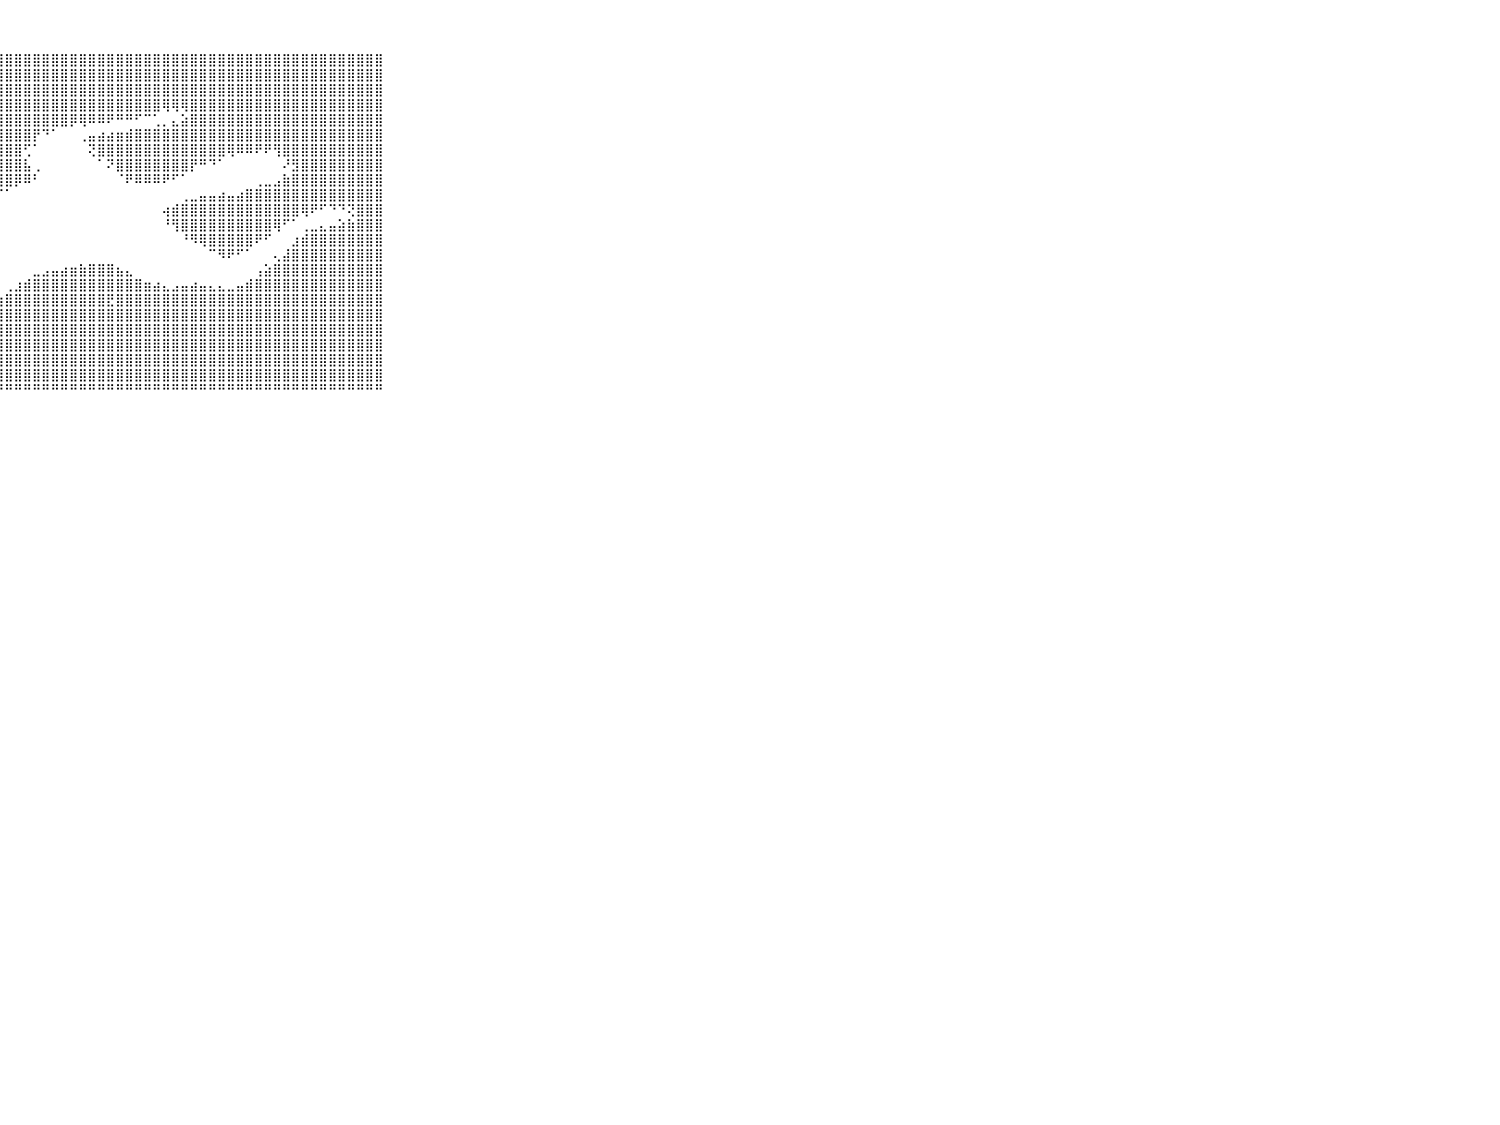

⠀⠀⠀⠀⠀⠀⠀⠀⠀⠀⠀⣼⣾⣿⣿⣿⣿⣿⣿⣿⣿⣿⣿⣿⣿⣿⣿⣿⣿⣿⣿⣿⣿⣿⣿⣿⣿⣿⣿⣿⣿⣿⣿⣿⣿⣿⣿⣿⣿⣿⣿⣿⣿⣿⣿⣿⣿⣿⣿⣿⣿⣿⣿⣿⣿⣿⣿⣿⣿⠀⠀⠀⠀⠀⠀⠀⠀⠀⠀⠀⠀
⠀⠀⠀⠀⠀⠀⠀⠀⠀⠀⠀⣿⣿⣿⣿⣿⣿⣿⣿⣿⣿⣿⣿⣿⣿⣿⣿⣿⣿⣿⣿⣿⣿⣿⣿⣿⣿⣿⣿⣿⣿⣿⣿⣿⣿⣿⣿⣿⣿⣿⣿⣿⣿⣿⣿⣿⣿⣿⣿⣿⣿⣿⣿⣿⣿⣿⣿⣿⣿⠀⠀⠀⠀⠀⠀⠀⠀⠀⠀⠀⠀
⠀⠀⠀⠀⠀⠀⠀⠀⠀⠀⠀⣿⣿⣿⣿⣿⣿⣿⣿⣿⣿⣿⣿⣿⣿⣿⣿⣿⣿⣿⣿⣿⣿⣿⣿⣿⣿⣿⣿⣿⣿⣿⣿⣿⣿⣿⣿⣿⣿⣿⣿⣿⣿⣿⣿⣿⣿⣿⣿⣿⣿⣿⣿⣿⣿⣿⣿⣿⣿⠀⠀⠀⠀⠀⠀⠀⠀⠀⠀⠀⠀
⠀⠀⠀⠀⠀⠀⠀⠀⠀⠀⠀⣿⣿⣿⣿⣿⣿⣿⣿⣿⣿⣿⣿⣿⣿⣿⣿⣿⣿⣿⣿⣿⣿⣿⣿⣿⣿⣿⣿⣿⣿⣿⣿⣿⣿⢿⢿⢿⣿⣿⣿⣿⣿⣿⣿⣿⣿⣿⣿⣿⣿⣿⣿⣿⣿⣿⣿⣿⣿⠀⠀⠀⠀⠀⠀⠀⠀⠀⠀⠀⠀
⠀⠀⠀⠀⠀⠀⠀⠀⠀⠀⠀⣿⣿⣿⣿⣿⣿⣿⣿⣿⣿⣿⣿⣿⣿⣿⣿⣿⣿⣿⣿⣿⣿⣿⣿⡿⢿⠿⠿⠟⠛⠛⠋⠉⢁⡀⣄⣵⣿⣿⣿⣿⣿⣿⣿⣿⣿⣿⣿⣿⣿⣿⣿⣿⣿⣿⣿⣿⣿⠀⠀⠀⠀⠀⠀⠀⠀⠀⠀⠀⠀
⠀⠀⠀⠀⠀⠀⠀⠀⠀⠀⠀⣿⣿⣿⣿⣿⣿⣿⣿⣿⣿⣿⣿⣿⣿⣿⣿⣿⣿⣿⣿⡟⠙⠁⠀⠀⢀⣤⣴⣴⣶⣾⣿⣿⣿⣿⣿⣿⣿⣿⣿⣿⣿⣿⣿⣿⣿⣿⣿⣿⣿⣿⣿⣿⣿⣿⣿⣿⣿⠀⠀⠀⠀⠀⠀⠀⠀⠀⠀⠀⠀
⠀⠀⠀⠀⠀⠀⠀⠀⠀⠀⠀⣿⣿⣿⣿⣿⣿⣿⣿⣿⣿⣿⣿⣿⣿⣿⣿⣿⣿⣿⢋⠁⠀⠀⠀⠀⠀⢝⣿⣿⣿⣿⣿⣿⣿⣿⣿⣿⣿⣿⣿⣿⢿⠿⠿⠟⠟⢻⣿⣿⣿⣿⣿⣿⣿⣿⣿⣿⣿⠀⠀⠀⠀⠀⠀⠀⠀⠀⠀⠀⠀
⠀⠀⠀⠀⠀⠀⠀⠀⠀⠀⠀⣿⣿⣿⣿⣿⣿⣿⣿⣿⣿⣿⣿⣿⣿⣿⣿⣿⣿⣿⣧⢀⠀⠀⠀⠀⠀⠀⠁⠝⣿⣿⣿⣿⣿⣿⣿⣿⡟⠛⠙⠁⠀⠀⠀⠀⠀⠀⠜⣻⣿⣿⣿⣿⣿⣿⣿⣿⣿⠀⠀⠀⠀⠀⠀⠀⠀⠀⠀⠀⠀
⠀⠀⠀⠀⠀⠀⠀⠀⠀⠀⠀⣿⣿⣿⣿⣿⣿⣿⣿⣿⣿⣿⣿⣿⣿⣿⣿⣿⣿⡿⠿⠃⠀⠀⠀⠀⠀⠀⠀⠀⠈⠟⠿⠿⠿⠟⠋⠁⠀⠀⠀⠀⠀⠀⠀⢀⣀⣠⣷⣿⣿⣿⣿⣿⣿⣿⣿⣿⣿⠀⠀⠀⠀⠀⠀⠀⠀⠀⠀⠀⠀
⠀⠀⠀⠀⠀⠀⠀⠀⠀⠀⠀⢿⠿⠿⠿⠿⠿⠿⠿⠿⠿⠿⢿⣿⢿⠟⠛⠋⠁⠀⠀⠀⠀⠀⠀⠀⠀⠀⠀⠀⠀⠀⠀⠀⠀⠀⠀⢀⣀⣤⣤⣴⣤⣴⣿⣿⣿⣿⣿⣿⣿⣿⣿⣿⣿⣿⣿⣿⣿⠀⠀⠀⠀⠀⠀⠀⠀⠀⠀⠀⠀
⠀⠀⠀⠀⠀⠀⠀⠀⠀⠀⠀⠀⠀⠀⠀⠀⠀⠀⠀⠀⠀⠀⠀⠀⠀⠀⠀⠀⠀⠀⠀⠀⠀⠀⠀⠀⠀⠀⠀⠀⠀⠀⠀⠀⠀⢴⣾⣿⣿⣿⣿⣿⣿⣿⣿⣿⣿⣿⣿⣿⢿⠟⠋⠙⠙⢝⣿⣿⣿⠀⠀⠀⠀⠀⠀⠀⠀⠀⠀⠀⠀
⠀⠀⠀⠀⠀⠀⠀⠀⠀⠀⠀⠀⠀⠀⠀⠀⠀⠀⠀⠀⠀⠀⠀⠀⠀⠀⠀⠀⠀⠀⠀⠀⠀⠀⠀⠀⠀⠀⠀⠀⠀⠀⠀⠀⠀⠘⢻⣿⣿⣿⣿⣿⣿⣿⣿⣿⣿⢿⠋⠁⢀⣀⣄⣤⣵⣷⣿⣿⣿⠀⠀⠀⠀⠀⠀⠀⠀⠀⠀⠀⠀
⠀⠀⠀⠀⠀⠀⠀⠀⠀⠀⠀⠀⠀⠀⠀⠀⠀⠀⠀⠀⠀⠀⠀⠀⠀⠀⠀⠀⠀⠀⠀⠀⠀⠀⠀⠀⠀⠀⠀⠀⠀⠀⠀⠀⠀⠀⠀⠘⠻⢿⣿⣿⣿⣿⣿⠟⠋⠀⠀⣰⣾⣿⣿⣿⣿⣿⣿⣿⣿⠀⠀⠀⠀⠀⠀⠀⠀⠀⠀⠀⠀
⠀⠀⠀⠀⠀⠀⠀⠀⠀⠀⠀⣄⣀⣀⣀⣀⢀⠀⠀⠀⠀⠀⠀⠀⠀⠀⠀⠀⠀⠀⠀⠀⠀⠀⠀⠀⠀⠀⠀⠀⠀⠀⠀⠀⠀⠀⠀⠀⠀⠀⠉⠻⠟⠋⠁⠀⠀⢄⣼⣿⣿⣿⣿⣿⣿⣿⣿⣿⣿⠀⠀⠀⠀⠀⠀⠀⠀⠀⠀⠀⠀
⠀⠀⠀⠀⠀⠀⠀⠀⠀⠀⠀⣿⣿⣿⣿⣿⠏⠀⠀⠀⠀⠀⠀⠀⠀⠀⠀⠀⠀⠀⠀⣀⣠⣤⣴⣶⣷⣿⣿⣿⣦⣄⠀⠀⠀⠀⠀⠀⠀⠀⠀⠀⠀⠀⠀⢠⣵⣿⣿⣿⣿⣿⣿⣿⣿⣿⣿⣿⣿⠀⠀⠀⠀⠀⠀⠀⠀⠀⠀⠀⠀
⠀⠀⠀⠀⠀⠀⠀⠀⠀⠀⠀⣿⣿⣿⡿⠋⠀⠀⠀⠀⠀⠀⠀⠀⠀⠀⠀⠀⢀⣰⣾⣿⣿⣿⣿⣿⣿⣿⣿⣿⣿⣿⣿⣶⣴⣄⣠⣤⣴⣤⣄⣄⣀⣤⣾⣿⣿⣿⣿⣿⣿⣿⣿⣿⣿⣿⣿⣿⣿⠀⠀⠀⠀⠀⠀⠀⠀⠀⠀⠀⠀
⠀⠀⠀⠀⠀⠀⠀⠀⠀⠀⠀⣿⣿⠟⠁⠀⠀⠀⠀⠀⠀⠀⠀⠀⠀⠀⢀⣰⣿⣿⣿⣿⣿⣿⣿⣿⣿⣿⣿⣟⣿⣿⣿⣿⣿⣿⣿⣿⣿⣿⣿⣿⣿⣿⣿⣿⣿⣿⣿⣿⣿⣿⣿⣿⣿⣿⣿⣿⣿⠀⠀⠀⠀⠀⠀⠀⠀⠀⠀⠀⠀
⠀⠀⠀⠀⠀⠀⠀⠀⠀⠀⠀⠟⠁⠀⠀⠀⠀⠀⠀⠀⠀⠀⠀⠀⢀⣴⣿⣿⣿⣿⣿⣿⣿⣿⣿⣿⣿⣿⣿⣿⣿⣿⣿⣿⣿⣿⣿⣿⣿⣿⣿⣿⣿⣿⣿⣿⣿⣿⣿⣿⣿⣿⣿⣿⣿⣿⣿⣿⣿⠀⠀⠀⠀⠀⠀⠀⠀⠀⠀⠀⠀
⠀⠀⠀⠀⠀⠀⠀⠀⠀⠀⠀⠀⠀⠀⠀⠀⠀⠀⠀⠀⠀⢀⣠⣾⣿⣿⣿⣿⣿⣿⣿⣿⣿⣿⣿⣿⣿⣿⣿⣿⣿⣿⣿⣿⣿⣿⣿⣿⣿⣿⣿⣿⣿⣿⣿⣿⣿⣿⣿⣿⣿⣿⣿⣿⣿⣿⣿⣿⣿⠀⠀⠀⠀⠀⠀⠀⠀⠀⠀⠀⠀
⠀⠀⠀⠀⠀⠀⠀⠀⠀⠀⠀⠀⠀⠀⠀⠀⠀⠀⠀⣠⣴⣿⣿⣿⣿⣿⣿⣿⣿⣿⣿⣿⣿⣿⣿⣿⣿⣿⣿⣿⣿⣿⣿⣿⣿⣿⣿⣿⣿⣿⣿⣿⣿⣿⣿⣿⣿⣿⣿⣿⣿⣿⣿⣿⣿⣿⣿⣿⣿⠀⠀⠀⠀⠀⠀⠀⠀⠀⠀⠀⠀
⠀⠀⠀⠀⠀⠀⠀⠀⠀⠀⠀⠀⠀⠀⠀⢀⣠⣴⣾⣿⣿⣿⣿⣿⣿⣿⣿⣿⣿⣿⣿⣿⣿⣿⣿⣿⣿⣿⣿⣿⣿⣿⣿⣿⣿⣿⣿⣿⣿⣿⣿⣿⣿⣿⣿⣿⣿⣿⣿⣿⣿⣿⣿⣿⣿⣿⣿⣿⣿⠀⠀⠀⠀⠀⠀⠀⠀⠀⠀⠀⠀
⠀⠀⠀⠀⠀⠀⠀⠀⠀⠀⠀⣠⣤⣴⣾⣿⣿⣿⣿⣿⣿⣿⣿⣿⣿⣿⣿⣿⣿⣿⣿⣿⣿⣿⣿⣿⣿⣿⣿⣿⣿⣿⣿⣿⣿⣿⣿⣿⣿⣿⣿⣿⣿⣿⣿⣿⣿⣿⣿⣿⣿⣿⣿⣿⣿⣿⣿⣿⣿⠀⠀⠀⠀⠀⠀⠀⠀⠀⠀⠀⠀
⠀⠀⠀⠀⠀⠀⠀⠀⠀⠀⠀⠛⠛⠛⠛⠛⠛⠛⠛⠛⠛⠛⠛⠛⠛⠛⠛⠛⠛⠛⠛⠛⠛⠛⠛⠛⠛⠛⠛⠛⠛⠛⠛⠛⠛⠛⠛⠛⠛⠛⠛⠛⠛⠛⠛⠛⠛⠛⠛⠛⠛⠛⠛⠛⠛⠛⠛⠛⠛⠀⠀⠀⠀⠀⠀⠀⠀⠀⠀⠀⠀